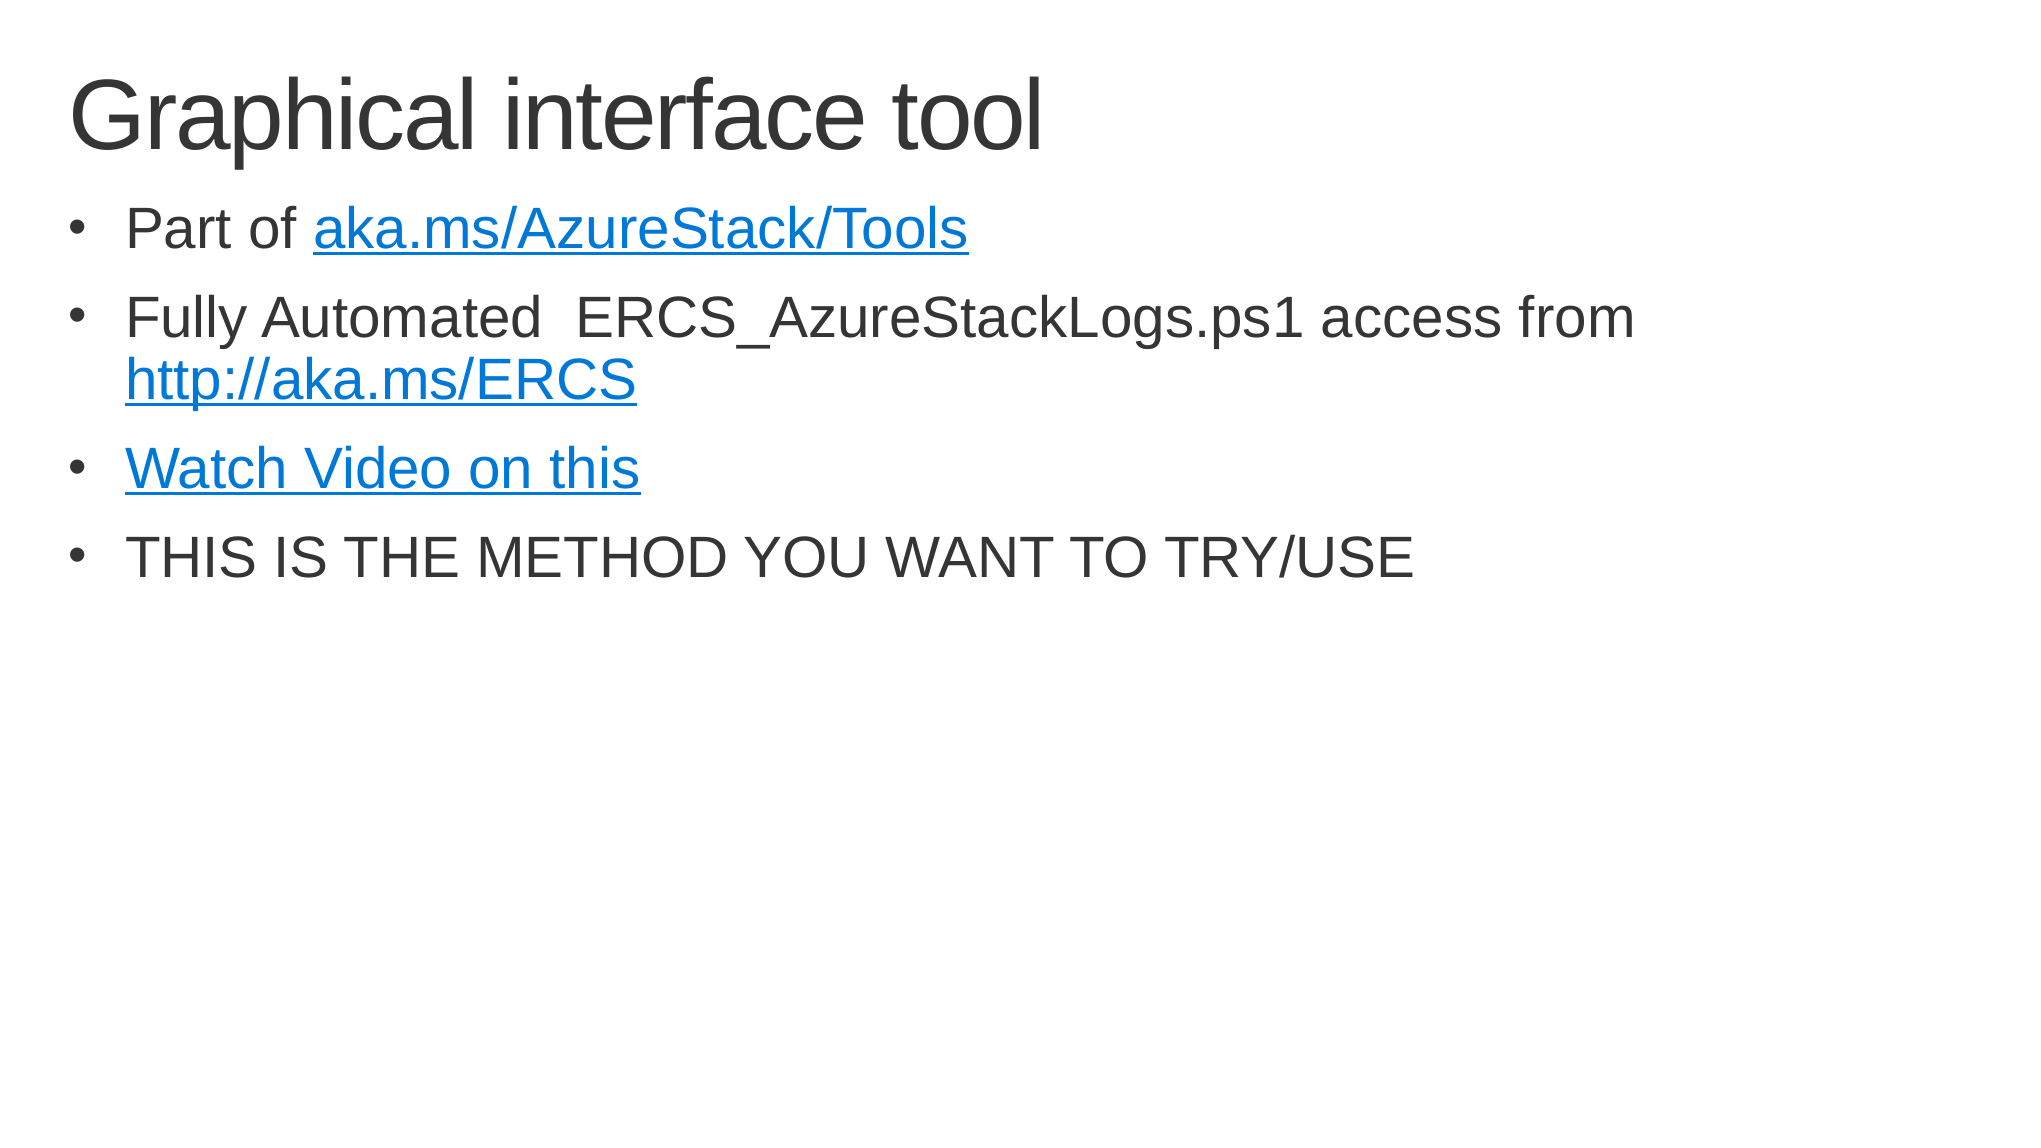

# Graphical interface tool
Part of aka.ms/AzureStack/Tools
Fully Automated  ERCS_AzureStackLogs.ps1 access from http://aka.ms/ERCS
Watch Video on this
THIS IS THE METHOD YOU WANT TO TRY/USE